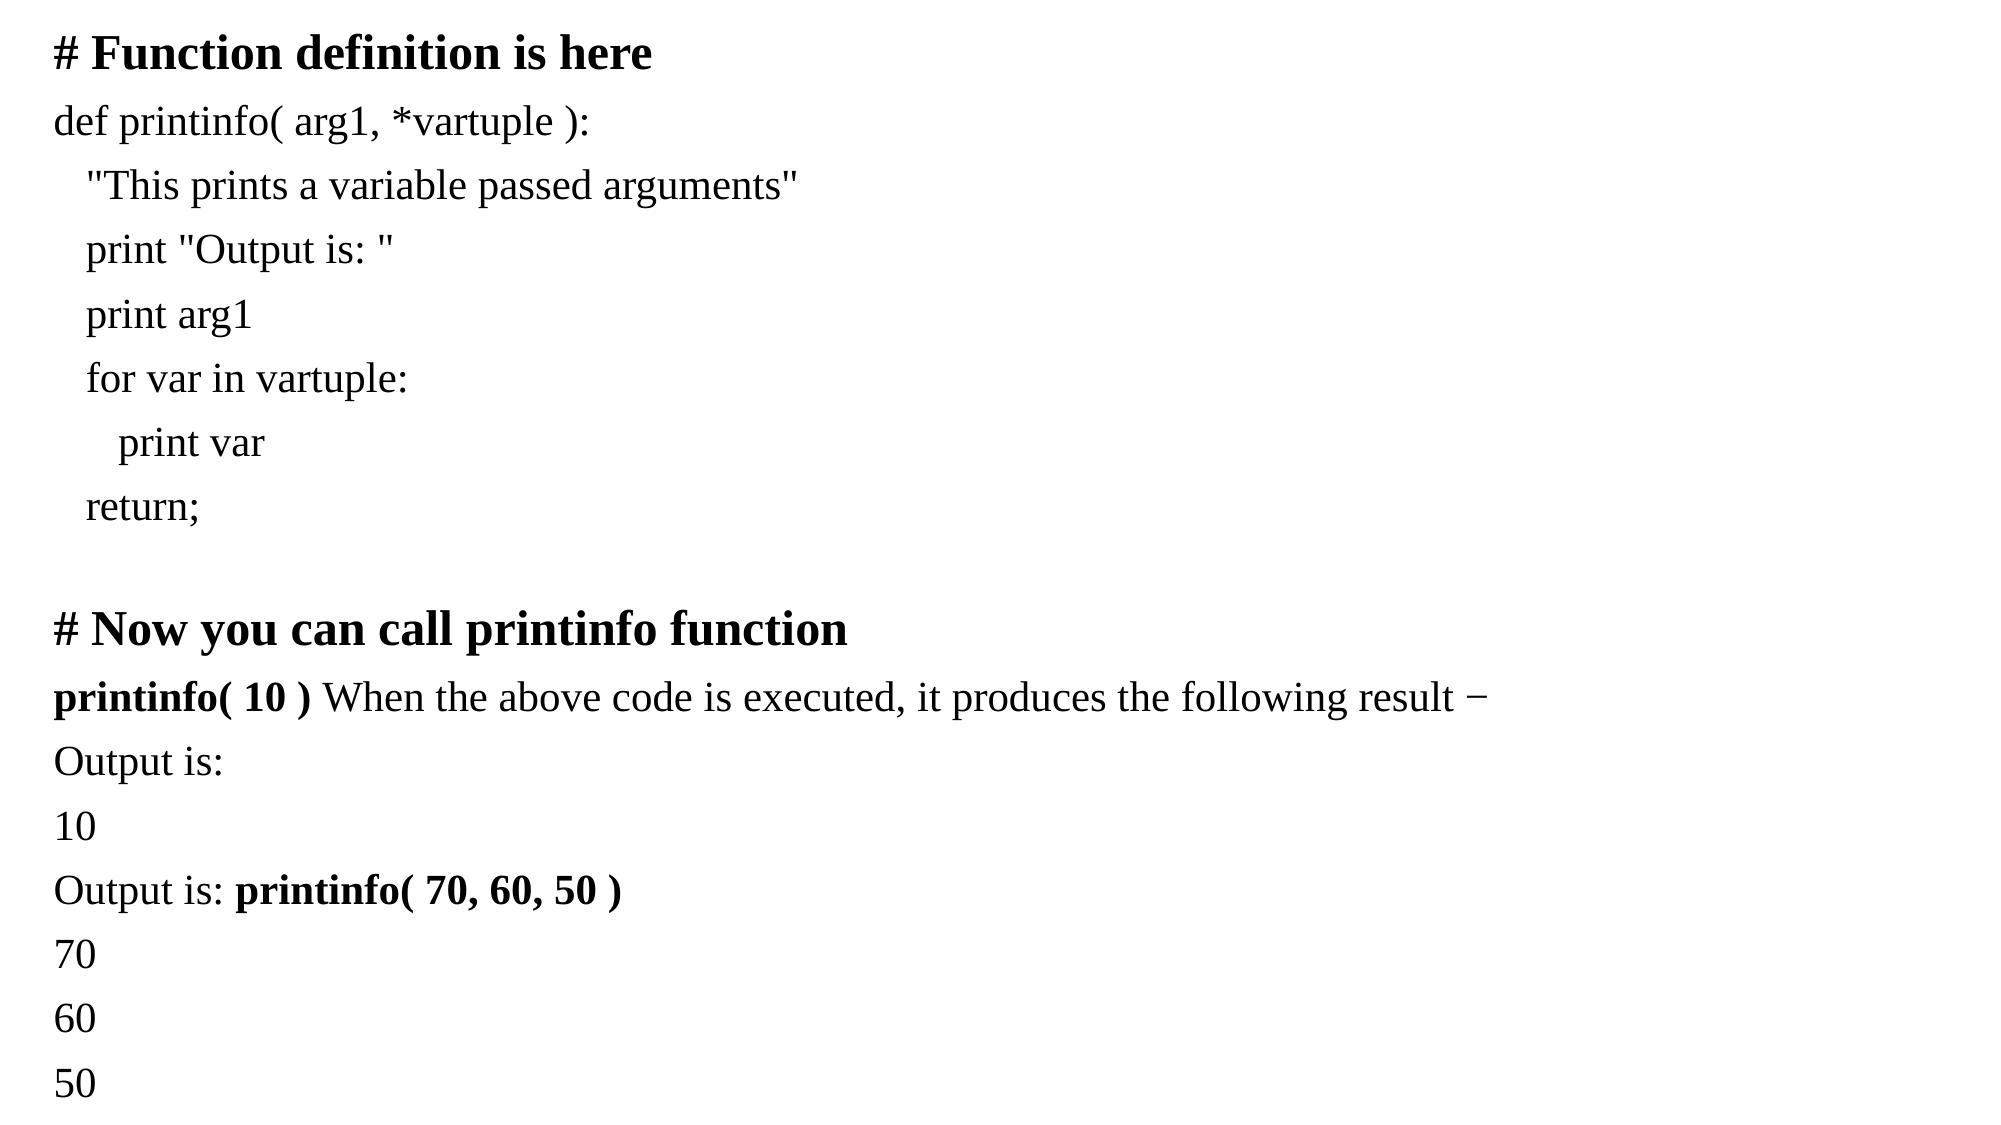

# Function definition is here
def printinfo( arg1, *vartuple ):
   "This prints a variable passed arguments"
   print "Output is: "
   print arg1
   for var in vartuple:
      print var
   return;

# Now you can call printinfo function
printinfo( 10 ) When the above code is executed, it produces the following result −
Output is:
10
Output is: printinfo( 70, 60, 50 )
70
60
50